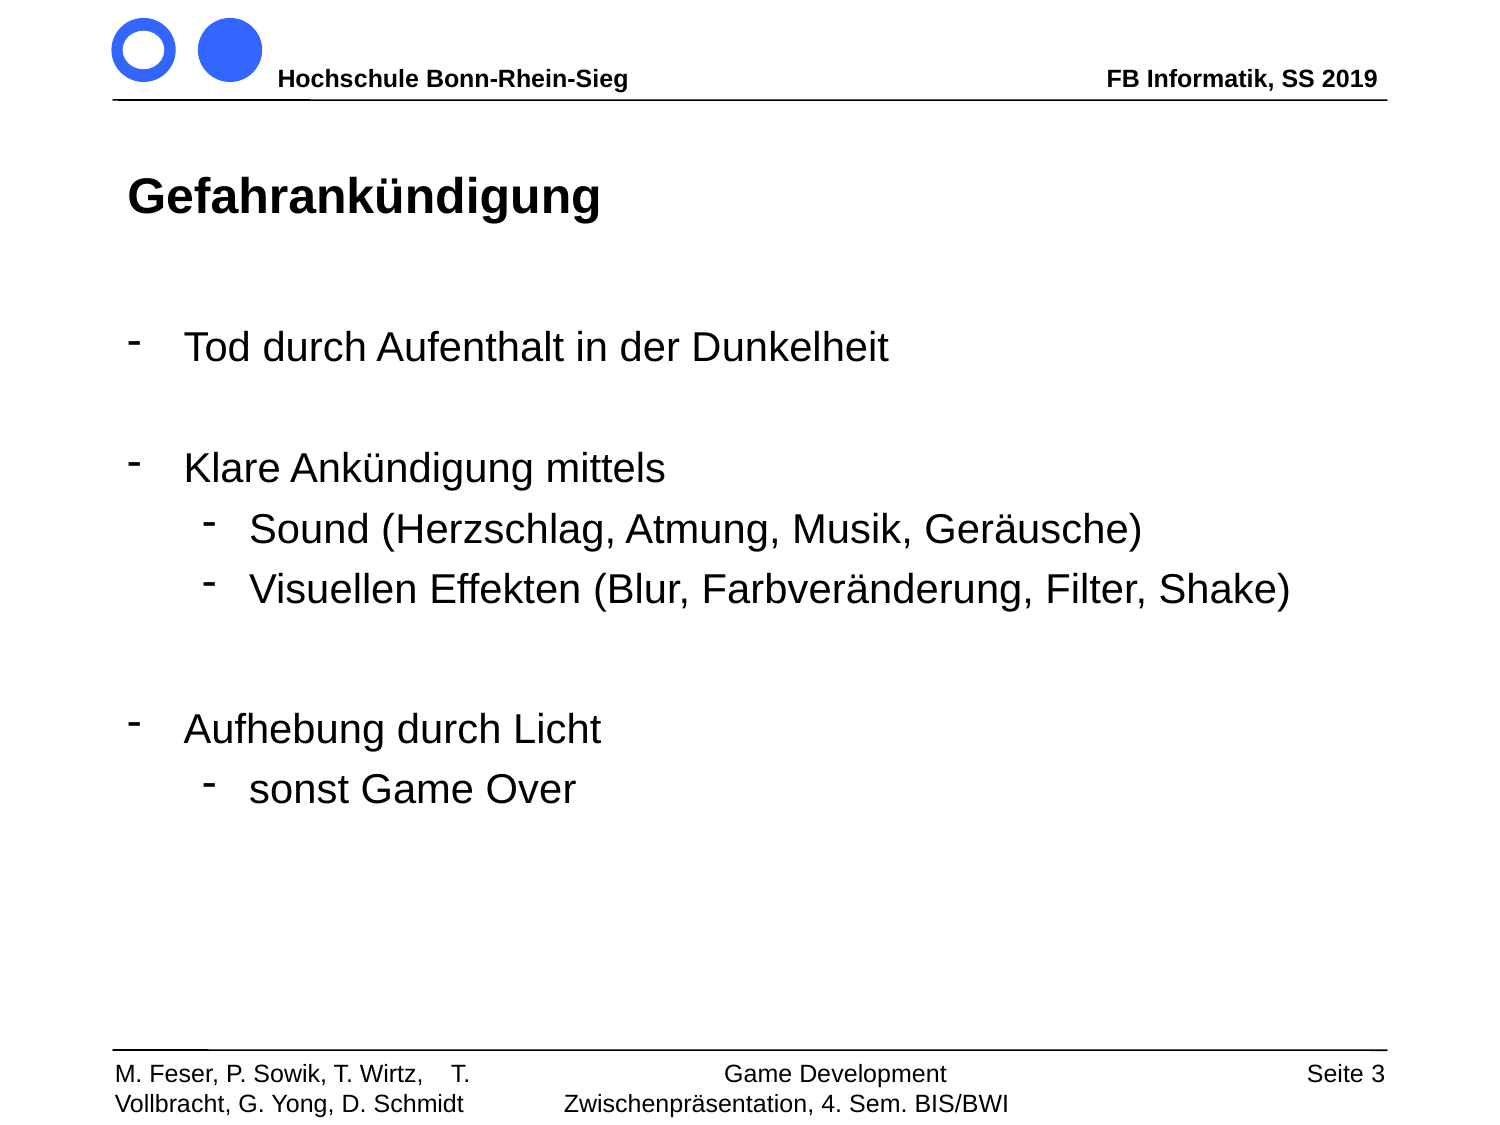

# Gefahrankündigung
Tod durch Aufenthalt in der Dunkelheit

Klare Ankündigung mittels
Sound (Herzschlag, Atmung, Musik, Geräusche)
Visuellen Effekten (Blur, Farbveränderung, Filter, Shake)

Aufhebung durch Licht
sonst Game Over